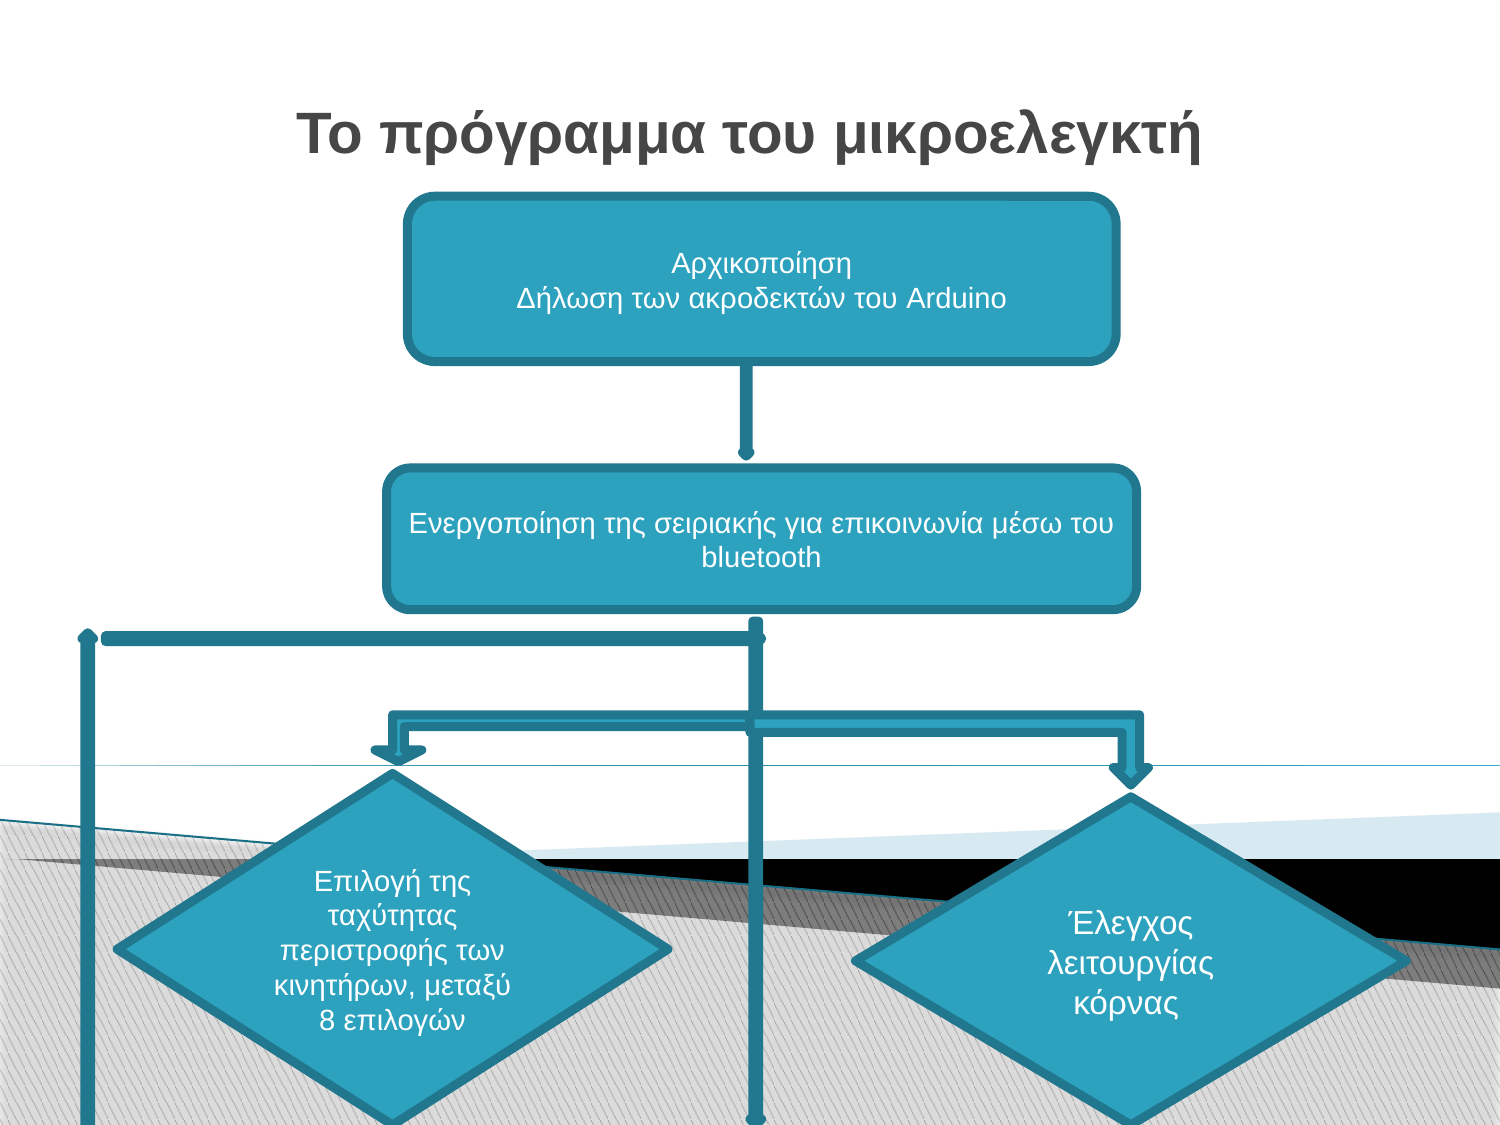

# Το πρόγραμμα του μικροελεγκτή
Αρχικοποίηση
Δήλωση των ακροδεκτών του Arduino

Ενεργοποίηση της σειριακής για επικοινωνία μέσω του bluetooth

Επιλογή της ταχύτητας περιστροφής των κινητήρων, μεταξύ 8 επιλογών
Έλεγχος λειτουργίας κόρνας